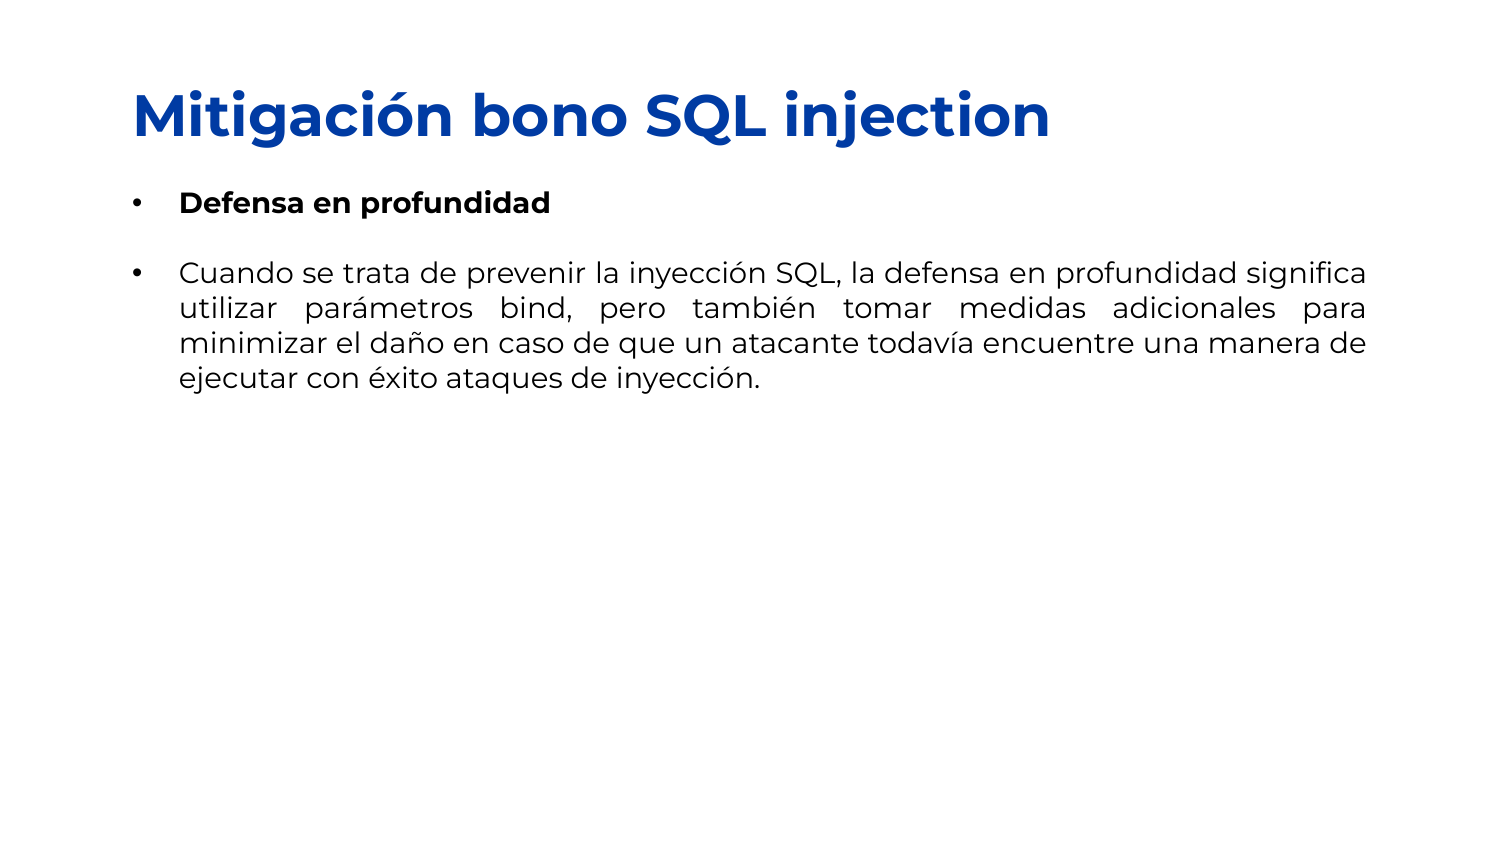

# Mitigación bono SQL injection
Defensa en profundidad

Cuando se trata de prevenir la inyección SQL, la defensa en profundidad significa utilizar parámetros bind, pero también tomar medidas adicionales para minimizar el daño en caso de que un atacante todavía encuentre una manera de ejecutar con éxito ataques de inyección.